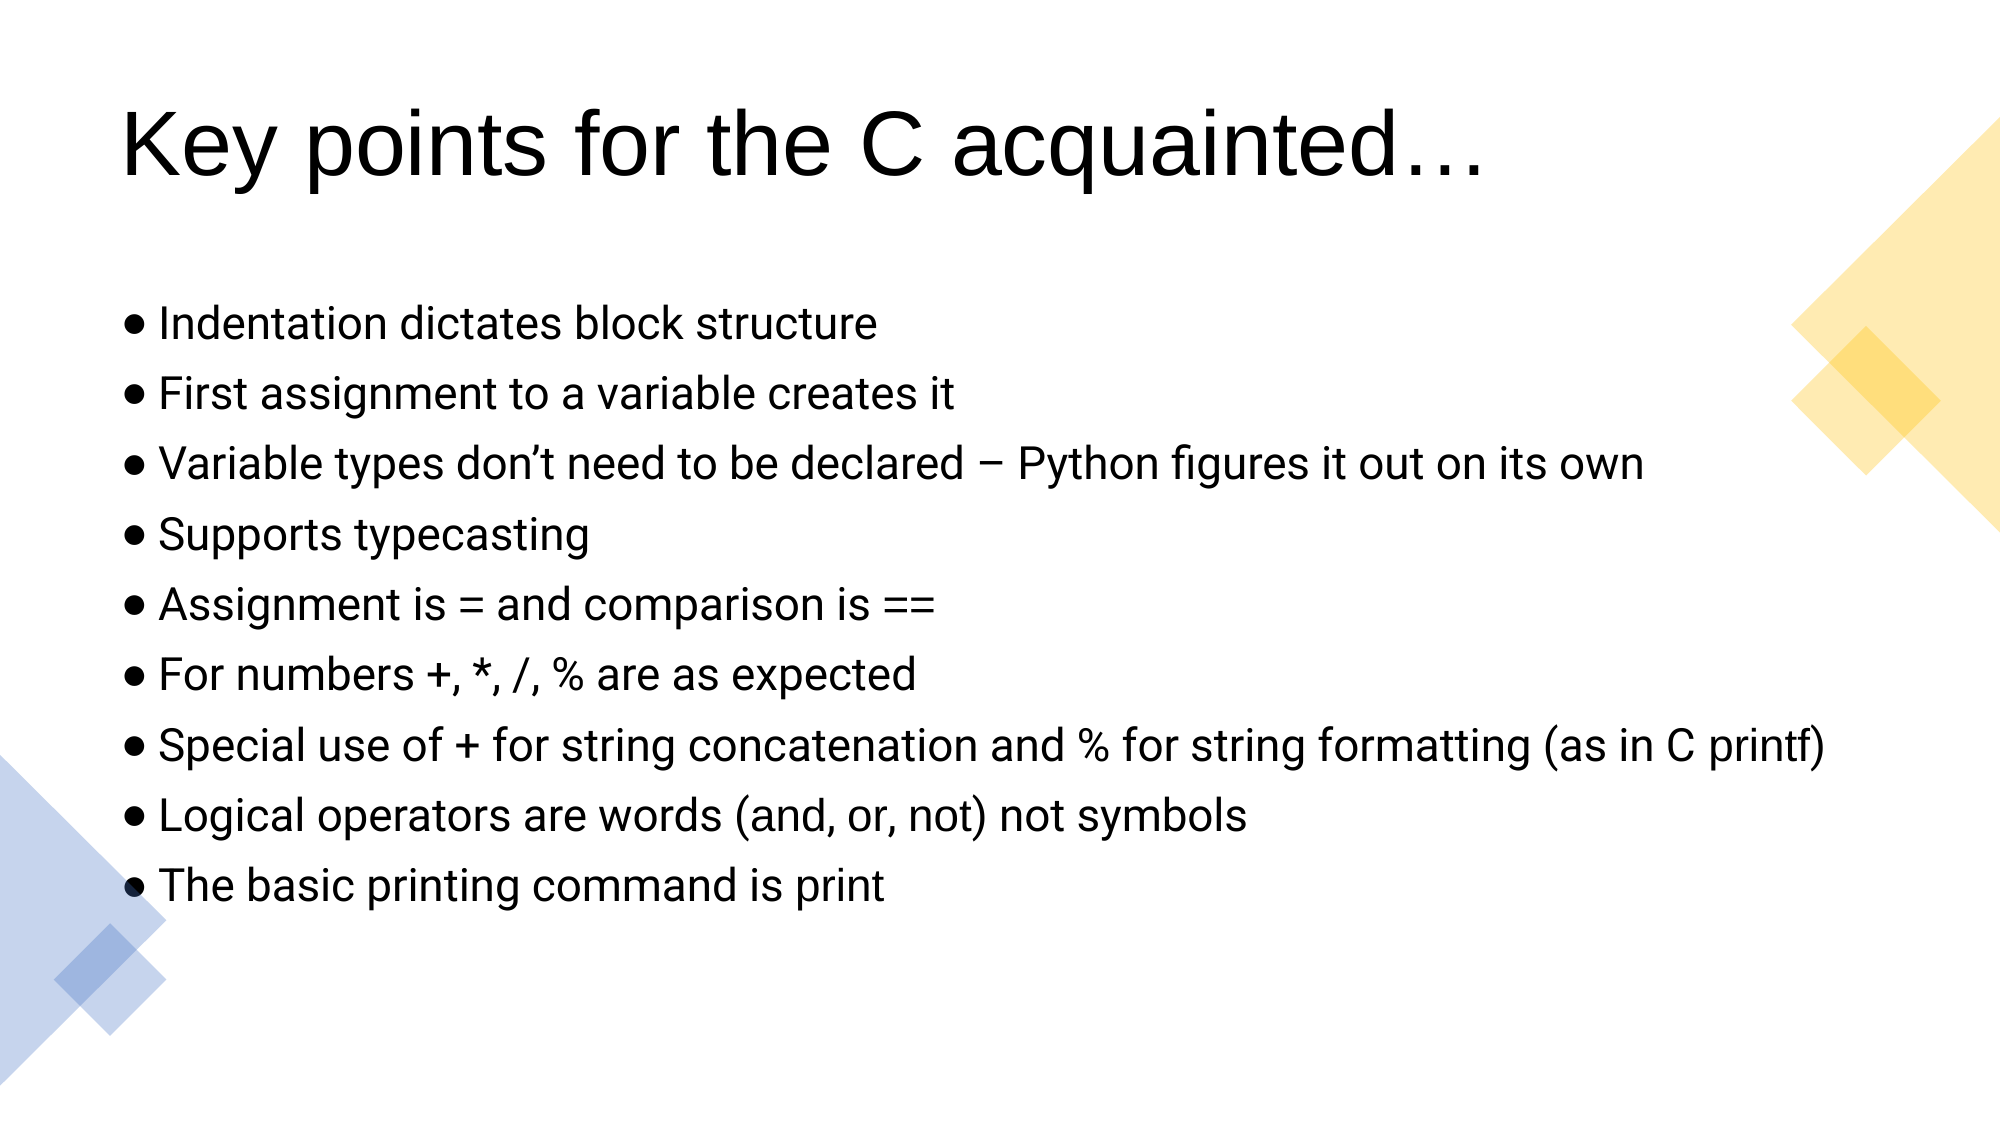

# Key points for the C acquainted…

Indentation dictates block structure
First assignment to a variable creates it
Variable types don’t need to be declared – Python figures it out on its own
Supports typecasting
Assignment is = and comparison is ==
For numbers +, *, /, % are as expected
Special use of + for string concatenation and % for string formatting (as in C printf)
Logical operators are words (and, or, not) not symbols
The basic printing command is print